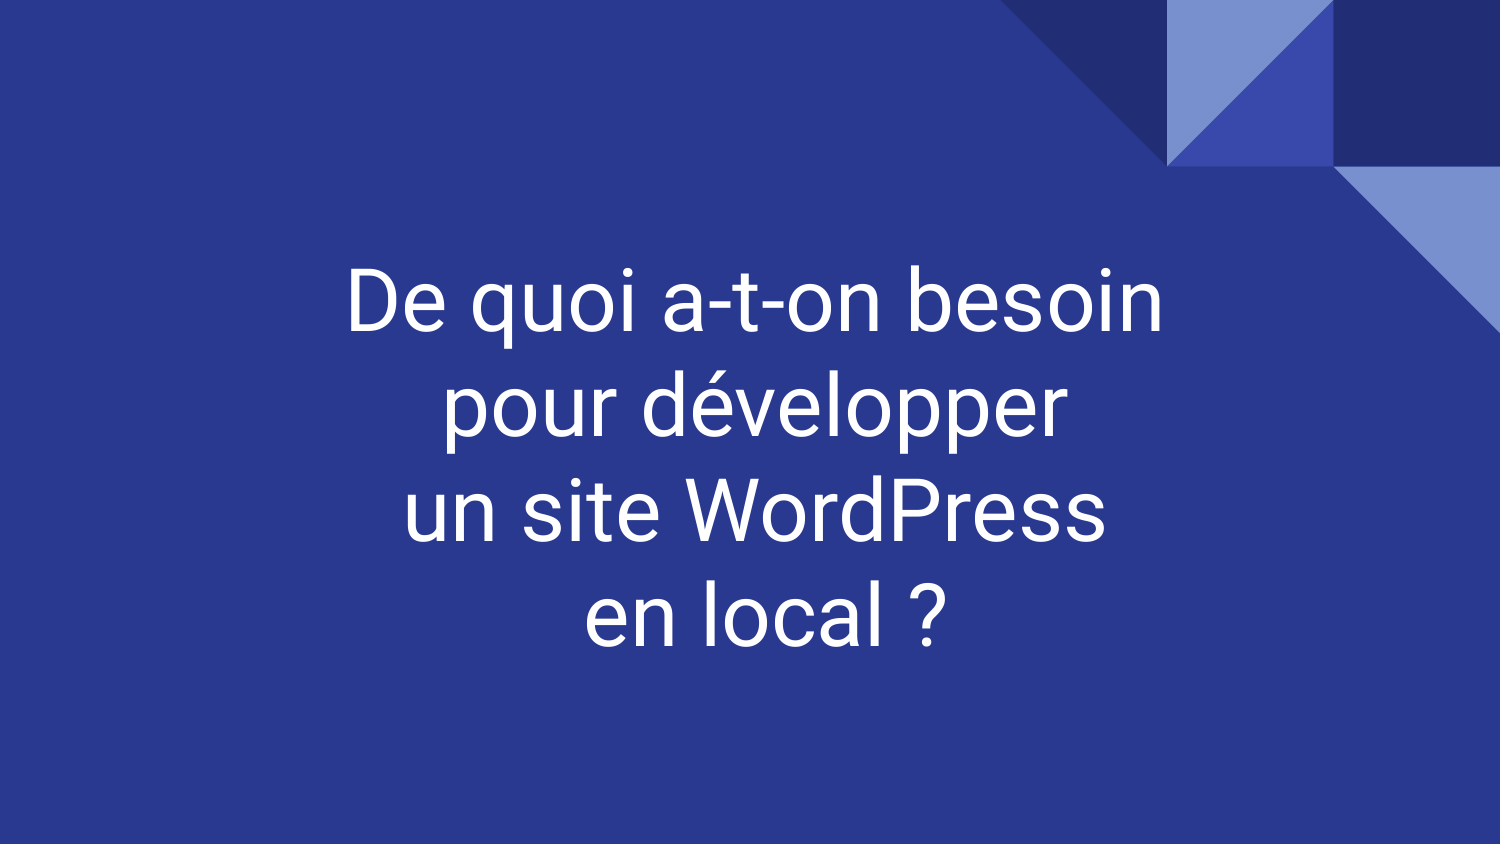

# De quoi a-t-on besoin
pour développer
un site WordPress
en local ?